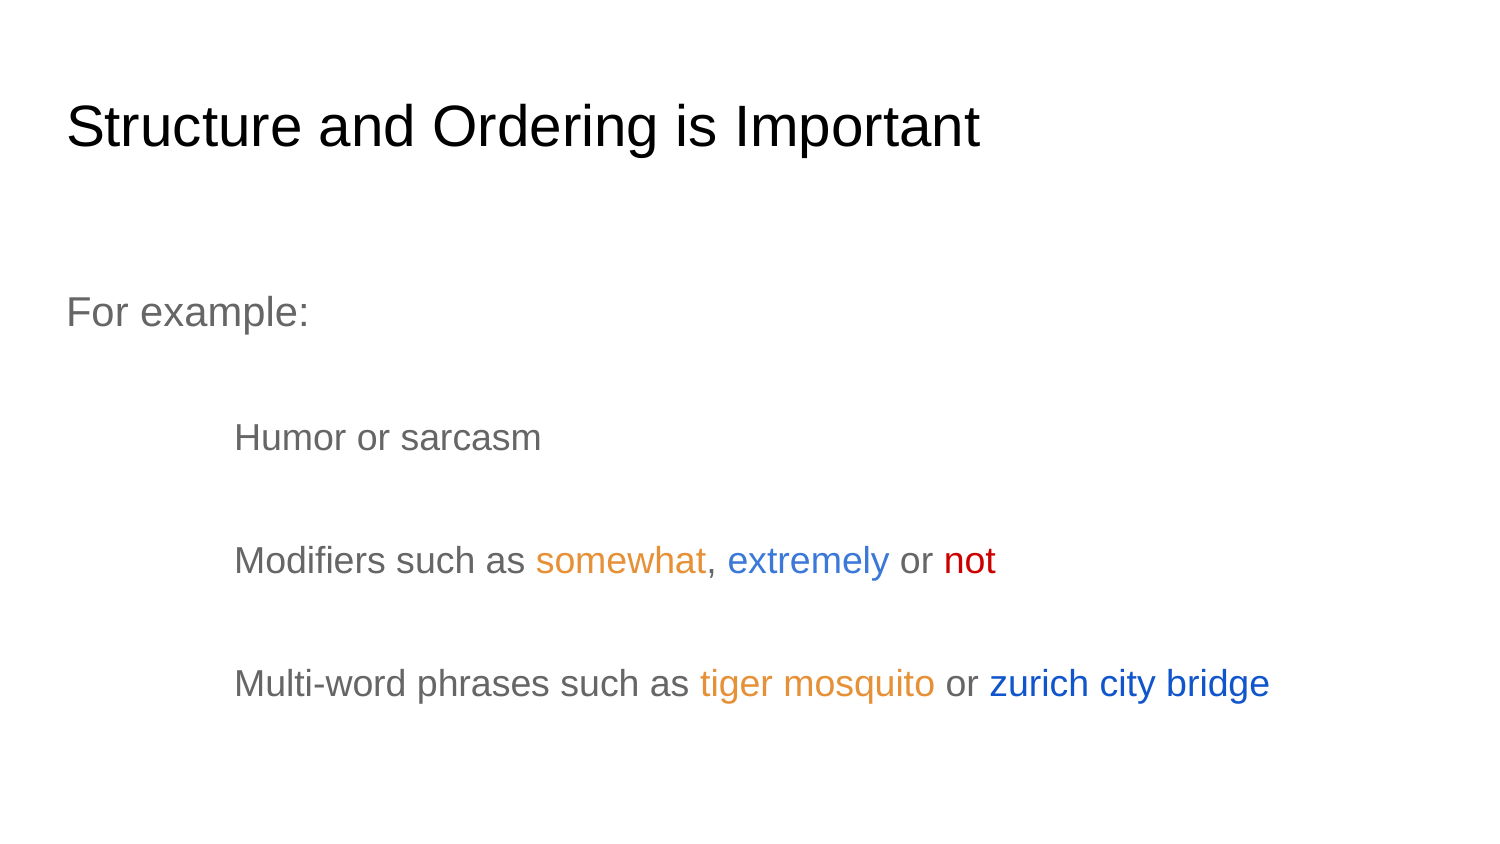

# Structure and Ordering is Important

For example:
                Humor or sarcasm
                Modifiers such as somewhat, extremely or not
                Multi-word phrases such as tiger mosquito or zurich city bridge